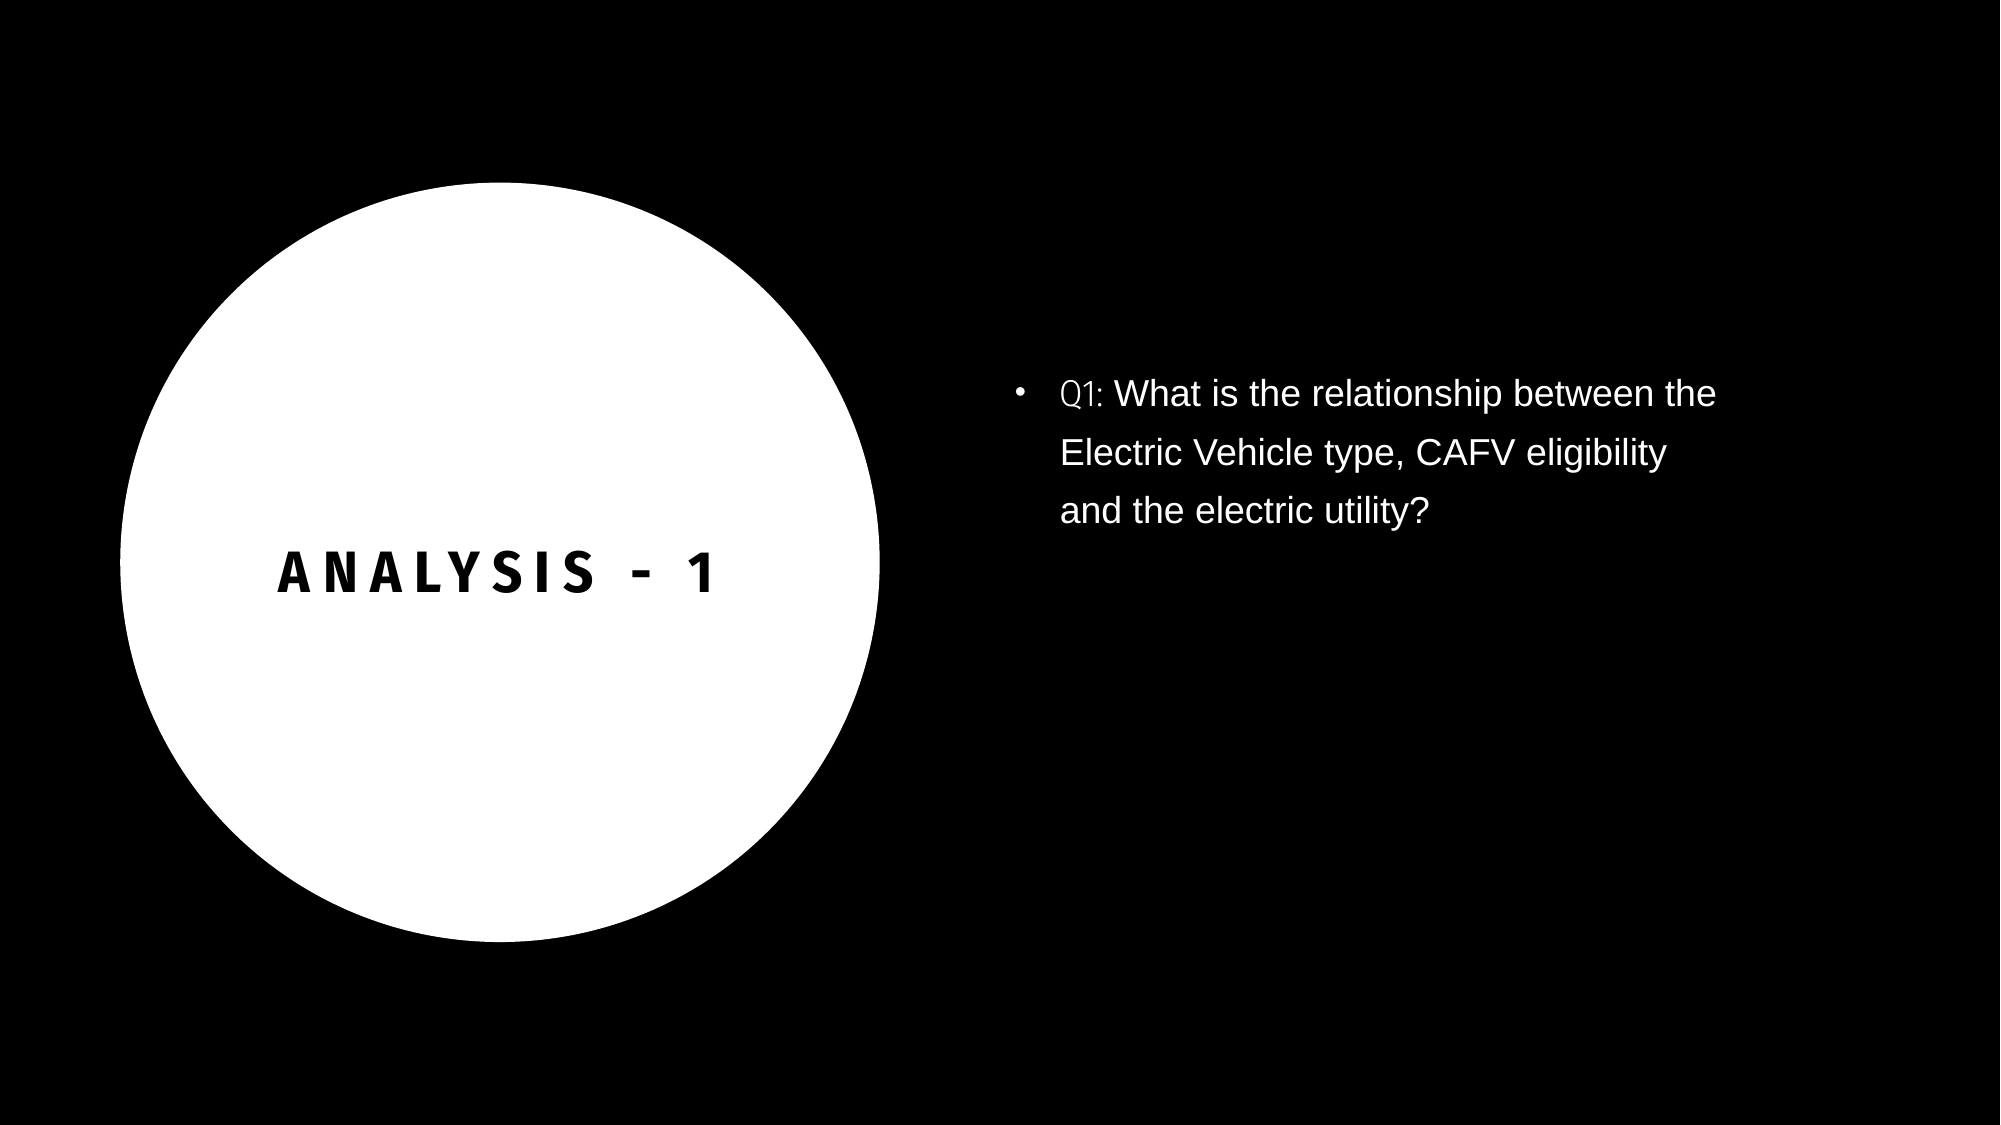

Q1: What is the relationship between the Electric Vehicle type, CAFV eligibility and the electric utility?

# Analysis - 1